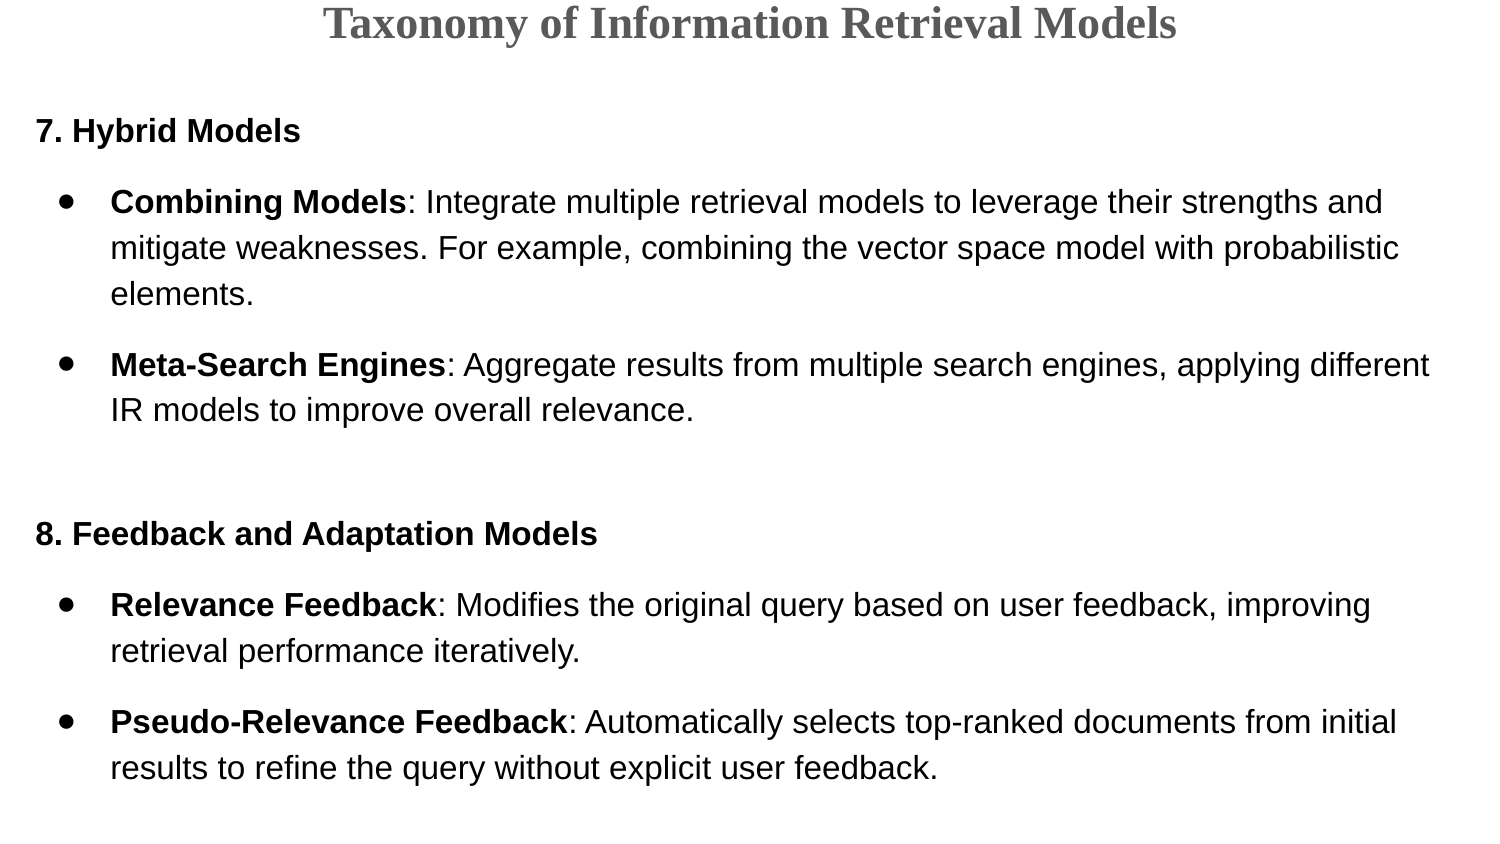

Taxonomy of Information Retrieval Models
7. Hybrid Models
Combining Models: Integrate multiple retrieval models to leverage their strengths and mitigate weaknesses. For example, combining the vector space model with probabilistic elements.
Meta-Search Engines: Aggregate results from multiple search engines, applying different IR models to improve overall relevance.

8. Feedback and Adaptation Models
Relevance Feedback: Modifies the original query based on user feedback, improving retrieval performance iteratively.
Pseudo-Relevance Feedback: Automatically selects top-ranked documents from initial results to refine the query without explicit user feedback.